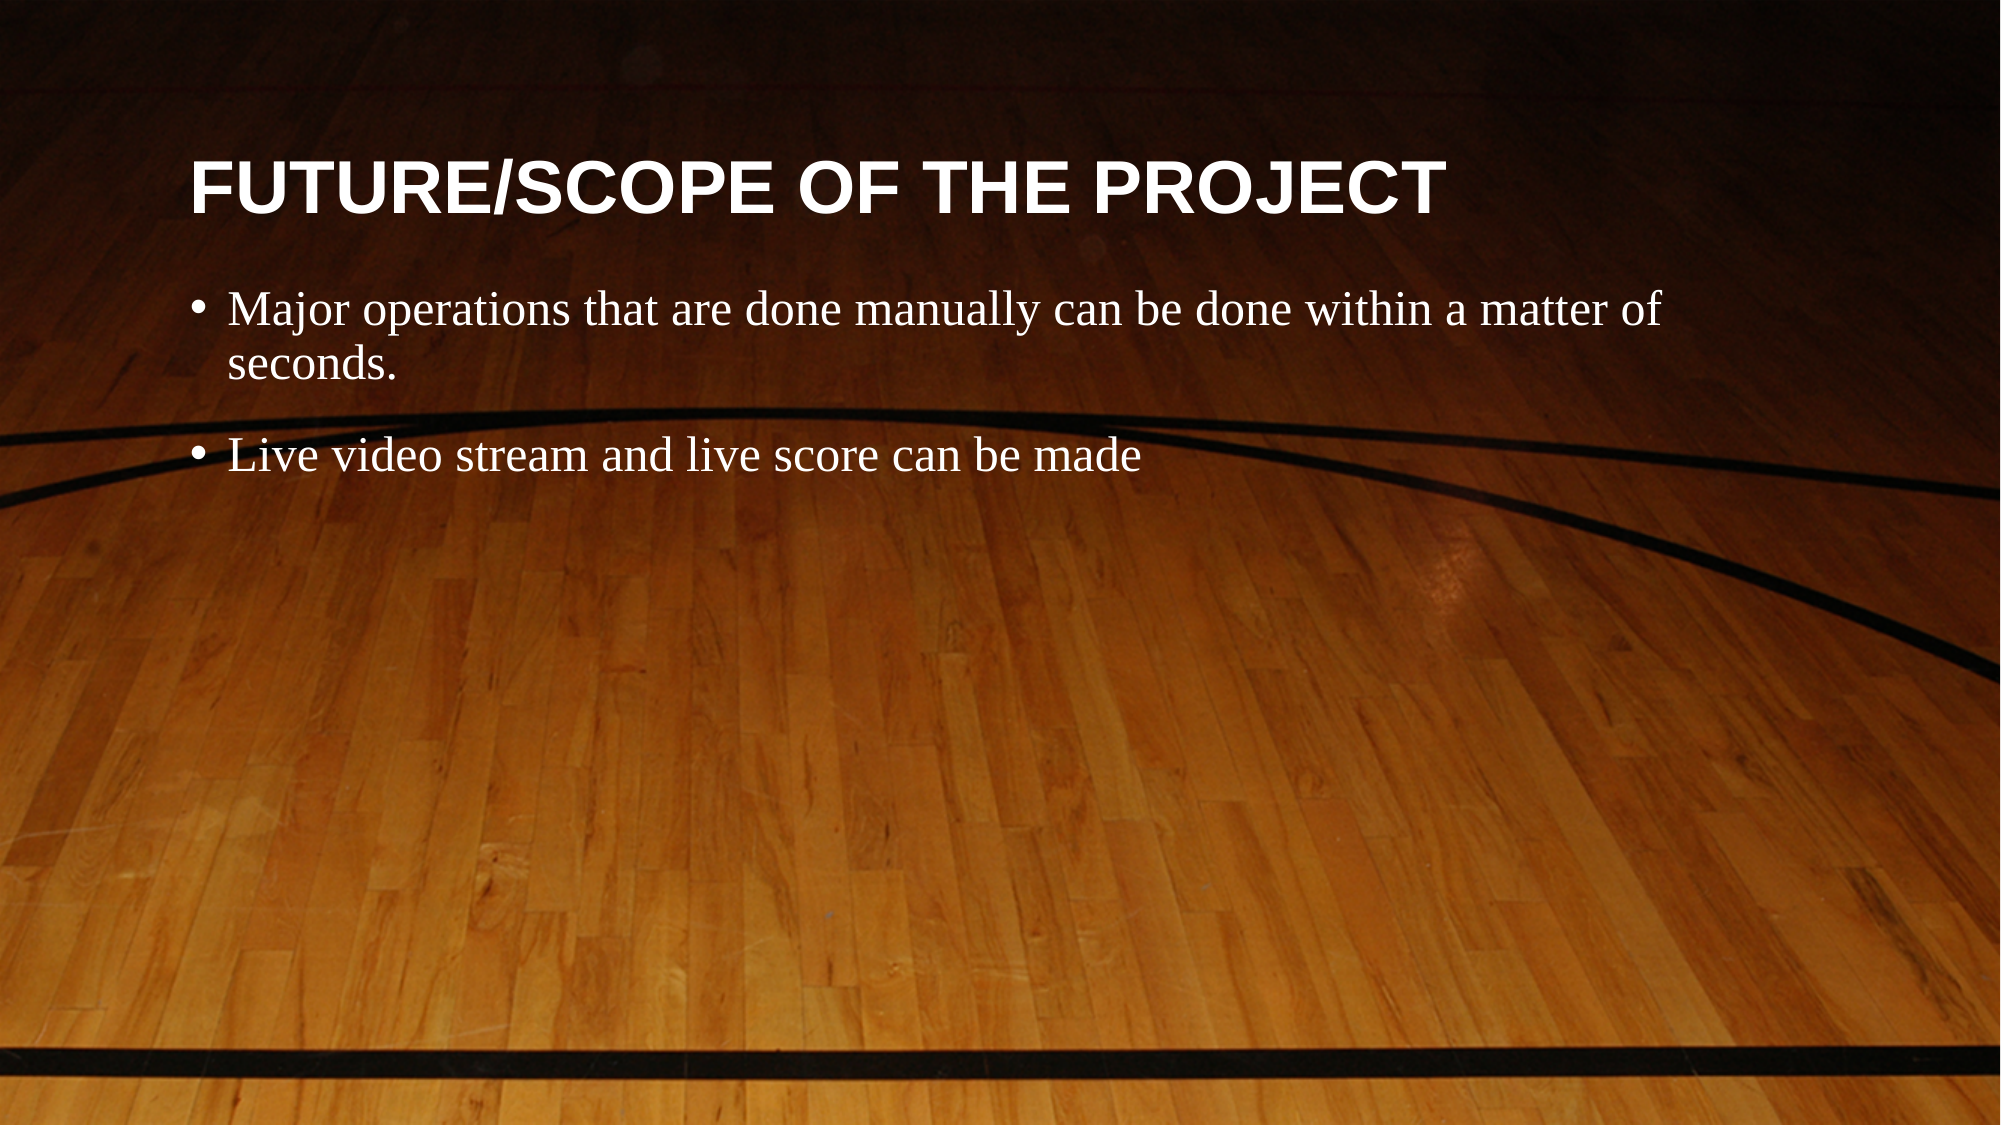

# FUTURE/SCOPE OF THE PROJECT
Major operations that are done manually can be done within a matter of seconds.
Live video stream and live score can be made